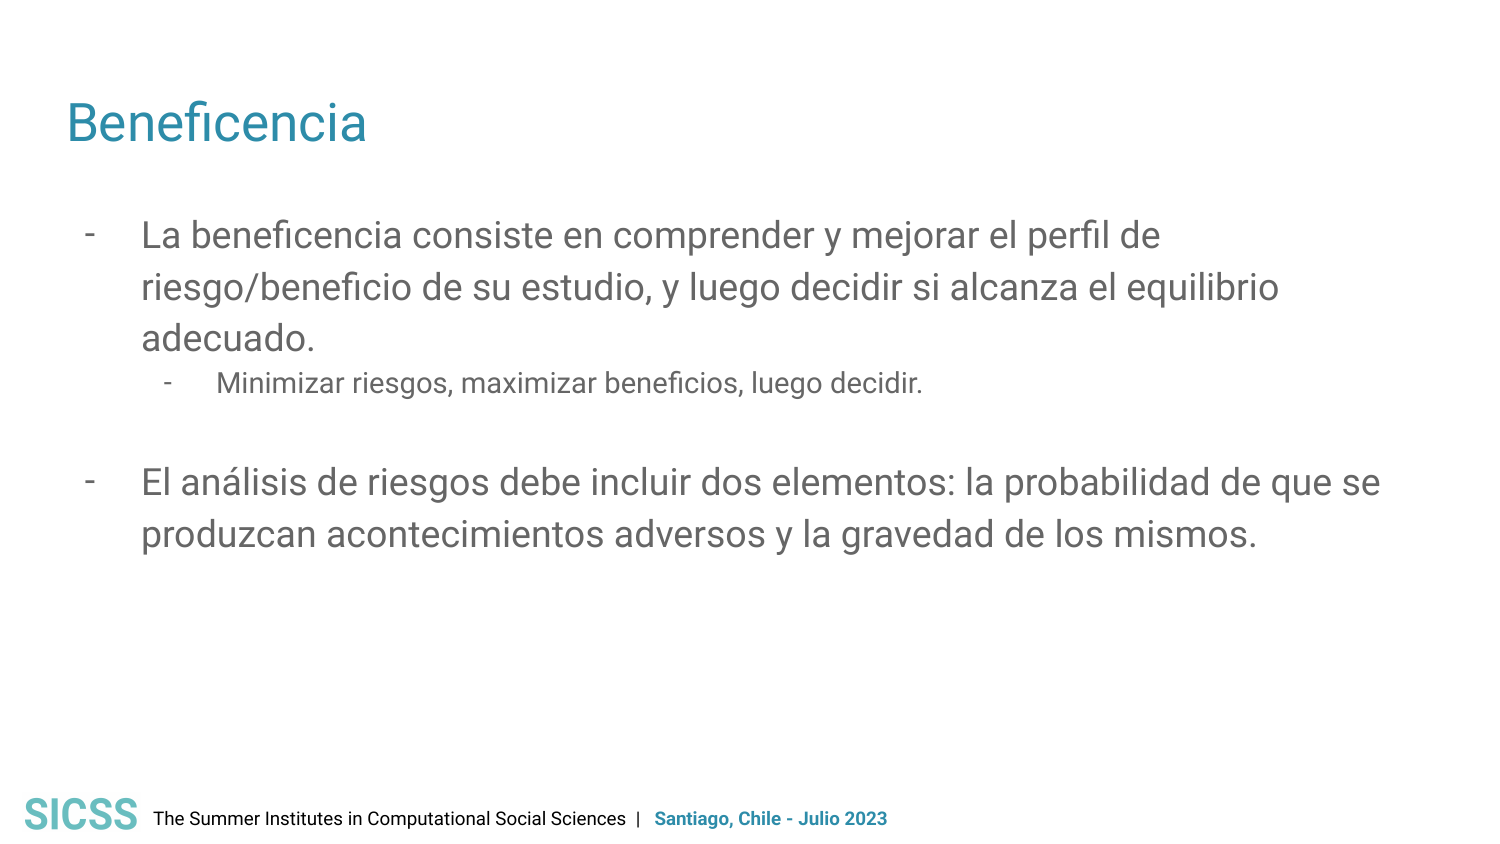

# Beneficencia
La beneficencia consiste en comprender y mejorar el perfil de riesgo/beneficio de su estudio, y luego decidir si alcanza el equilibrio adecuado.
Minimizar riesgos, maximizar beneficios, luego decidir.

El análisis de riesgos debe incluir dos elementos: la probabilidad de que se produzcan acontecimientos adversos y la gravedad de los mismos.